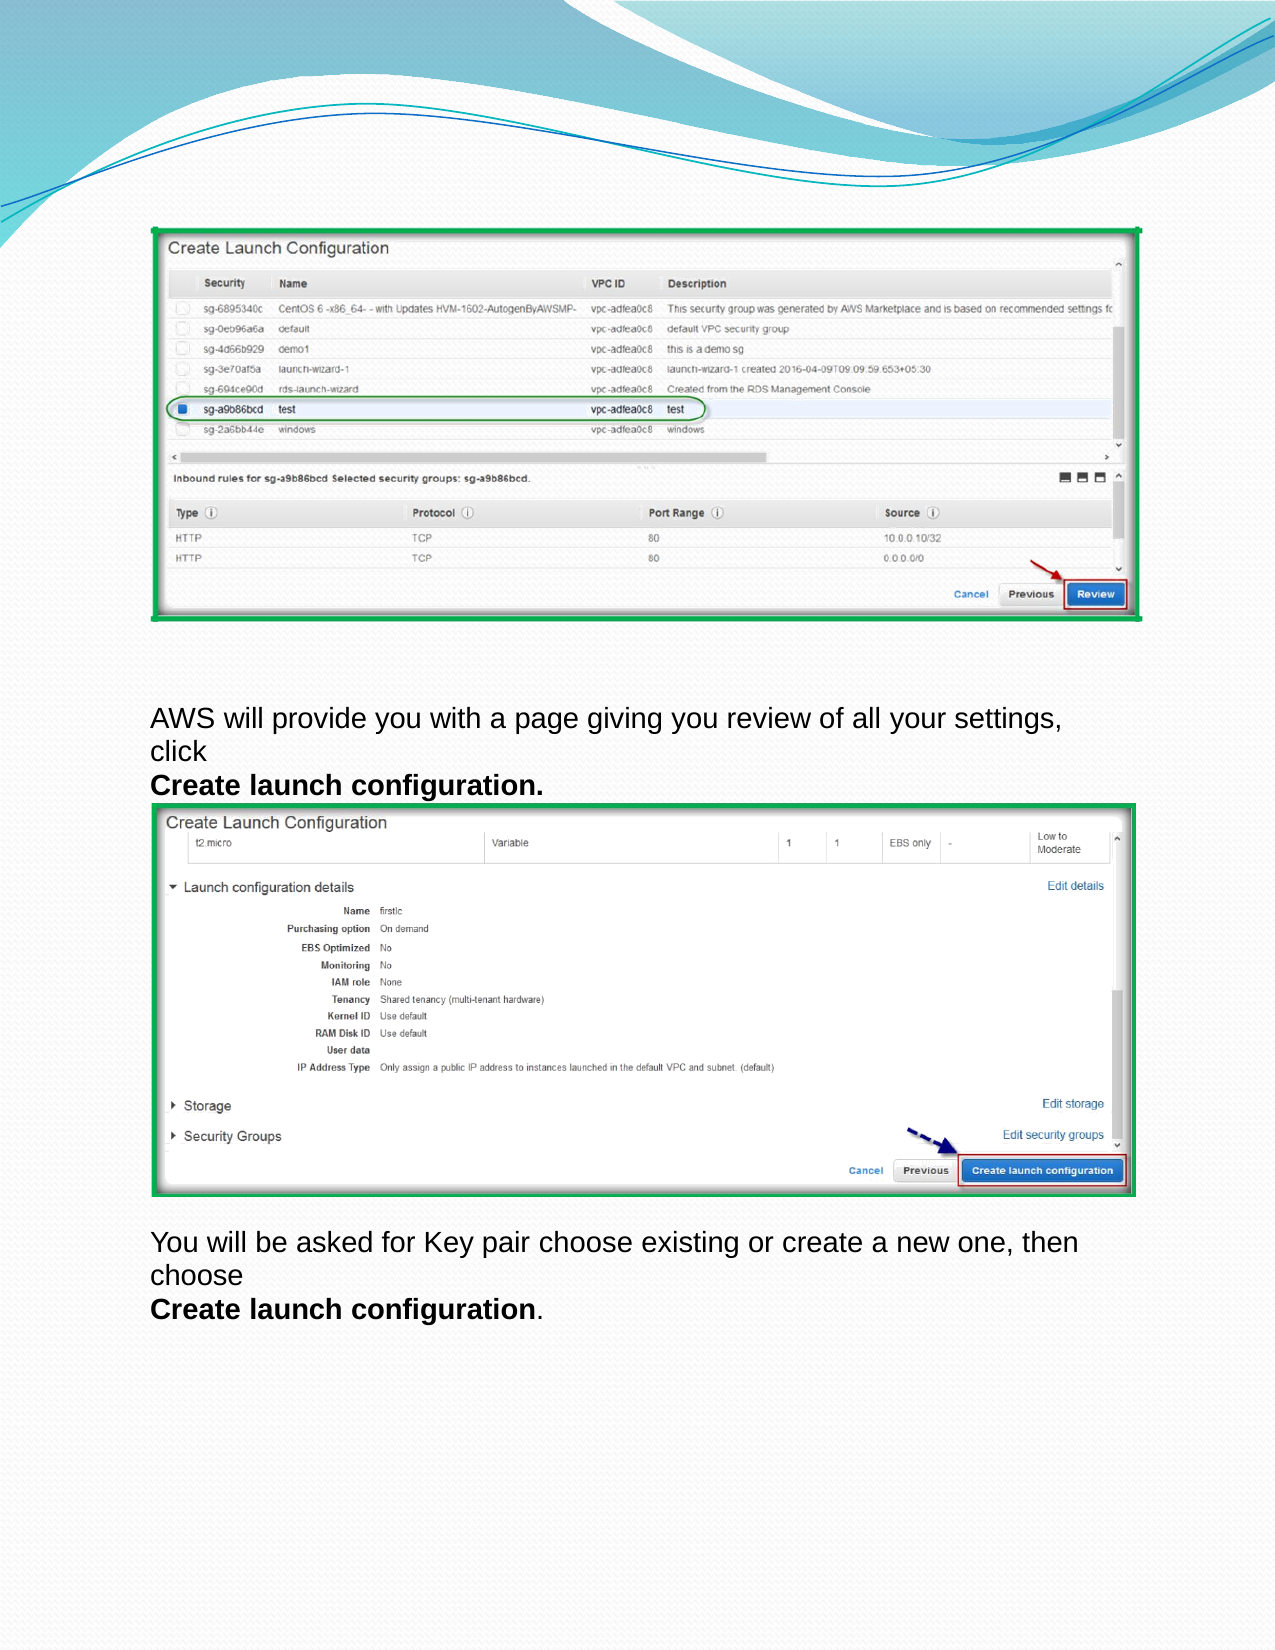

AWS will provide you with a page giving you review of all your settings, click
Create launch configuration.

You will be asked for Key pair choose existing or create a new one, then choose
Create launch configuration.